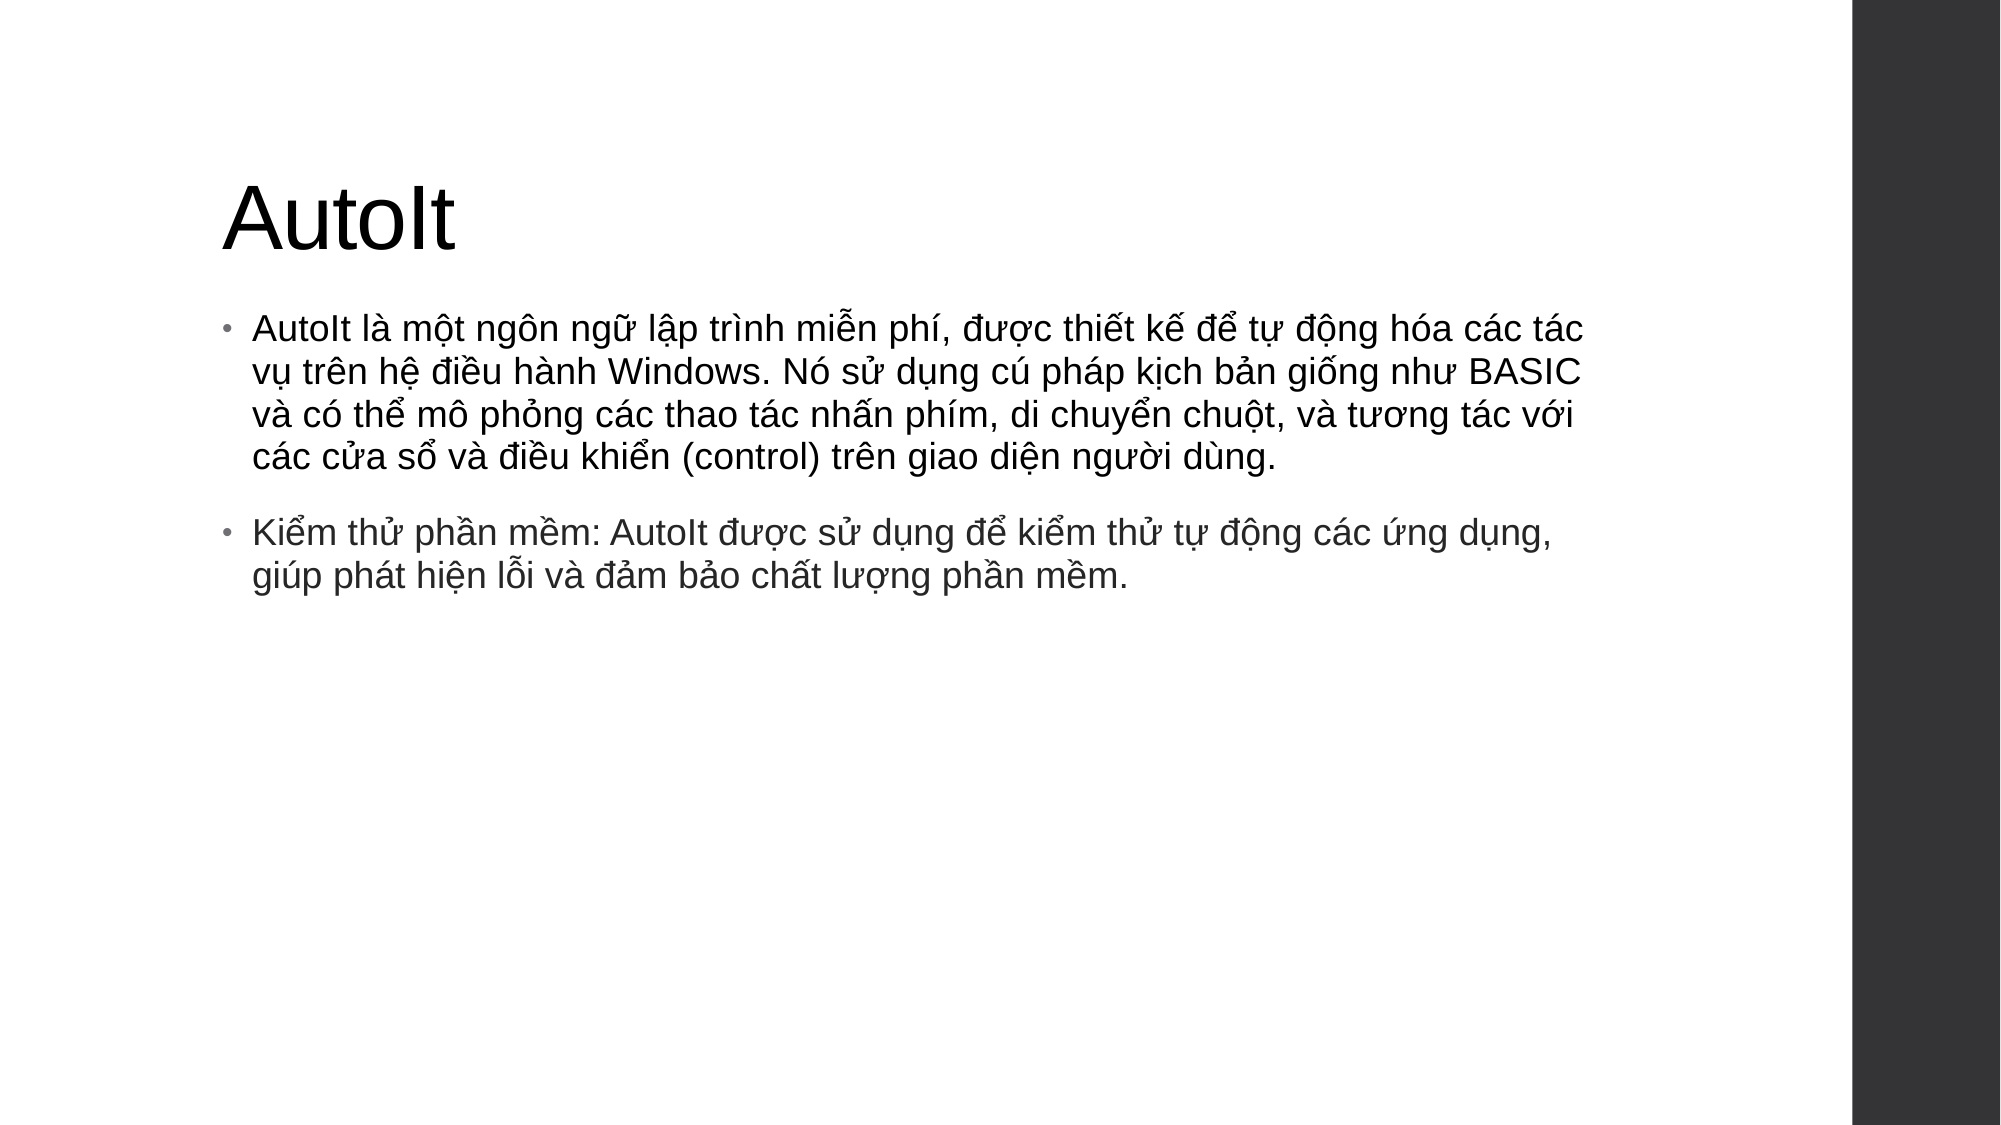

# AutoIt
AutoIt là một ngôn ngữ lập trình miễn phí, được thiết kế để tự động hóa các tác vụ trên hệ điều hành Windows. Nó sử dụng cú pháp kịch bản giống như BASIC và có thể mô phỏng các thao tác nhấn phím, di chuyển chuột, và tương tác với các cửa sổ và điều khiển (control) trên giao diện người dùng.
Kiểm thử phần mềm: AutoIt được sử dụng để kiểm thử tự động các ứng dụng, giúp phát hiện lỗi và đảm bảo chất lượng phần mềm.